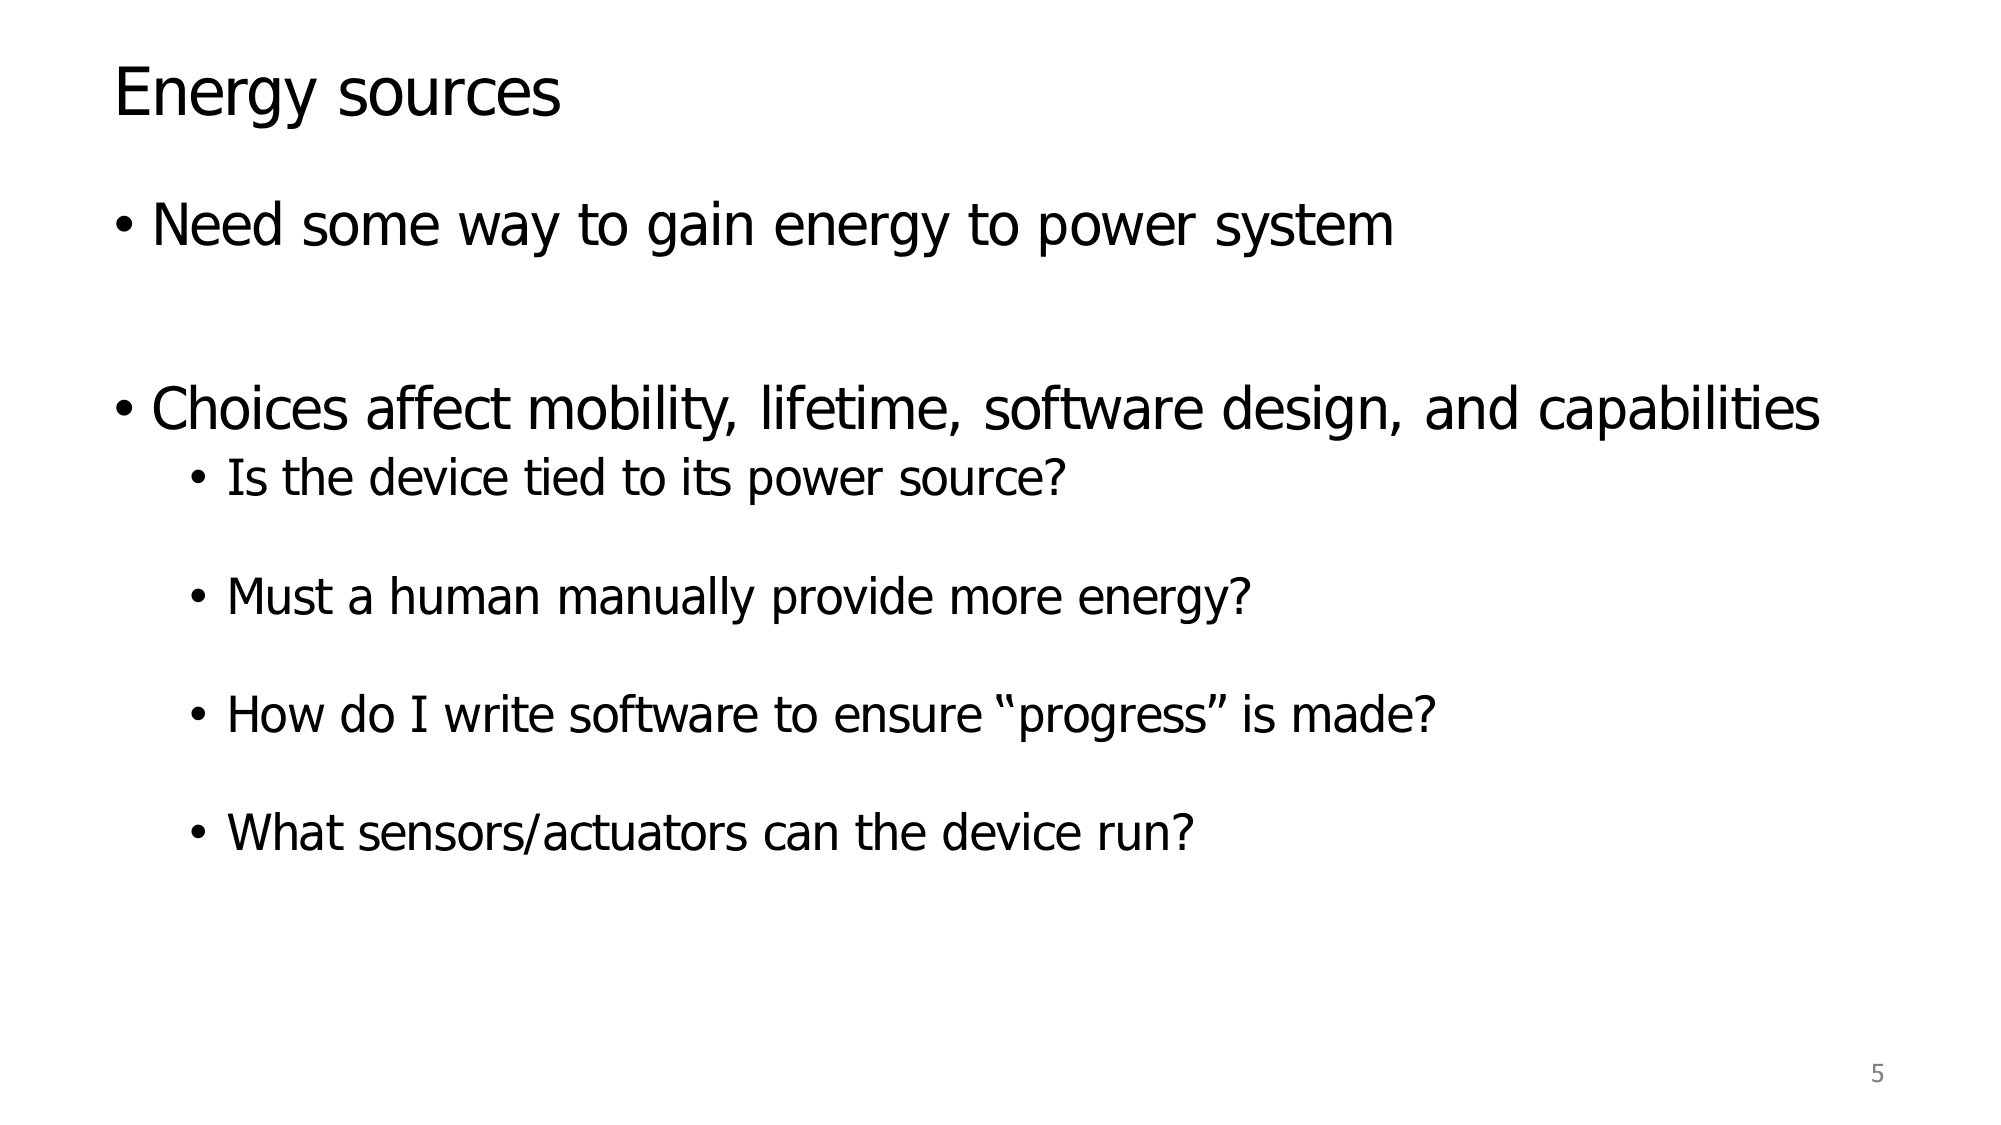

# Energy sources
Need some way to gain energy to power system

Choices affect mobility, lifetime, software design, and capabilities
Is the device tied to its power source?
Must a human manually provide more energy?
How do I write software to ensure “progress” is made?
What sensors/actuators can the device run?
5